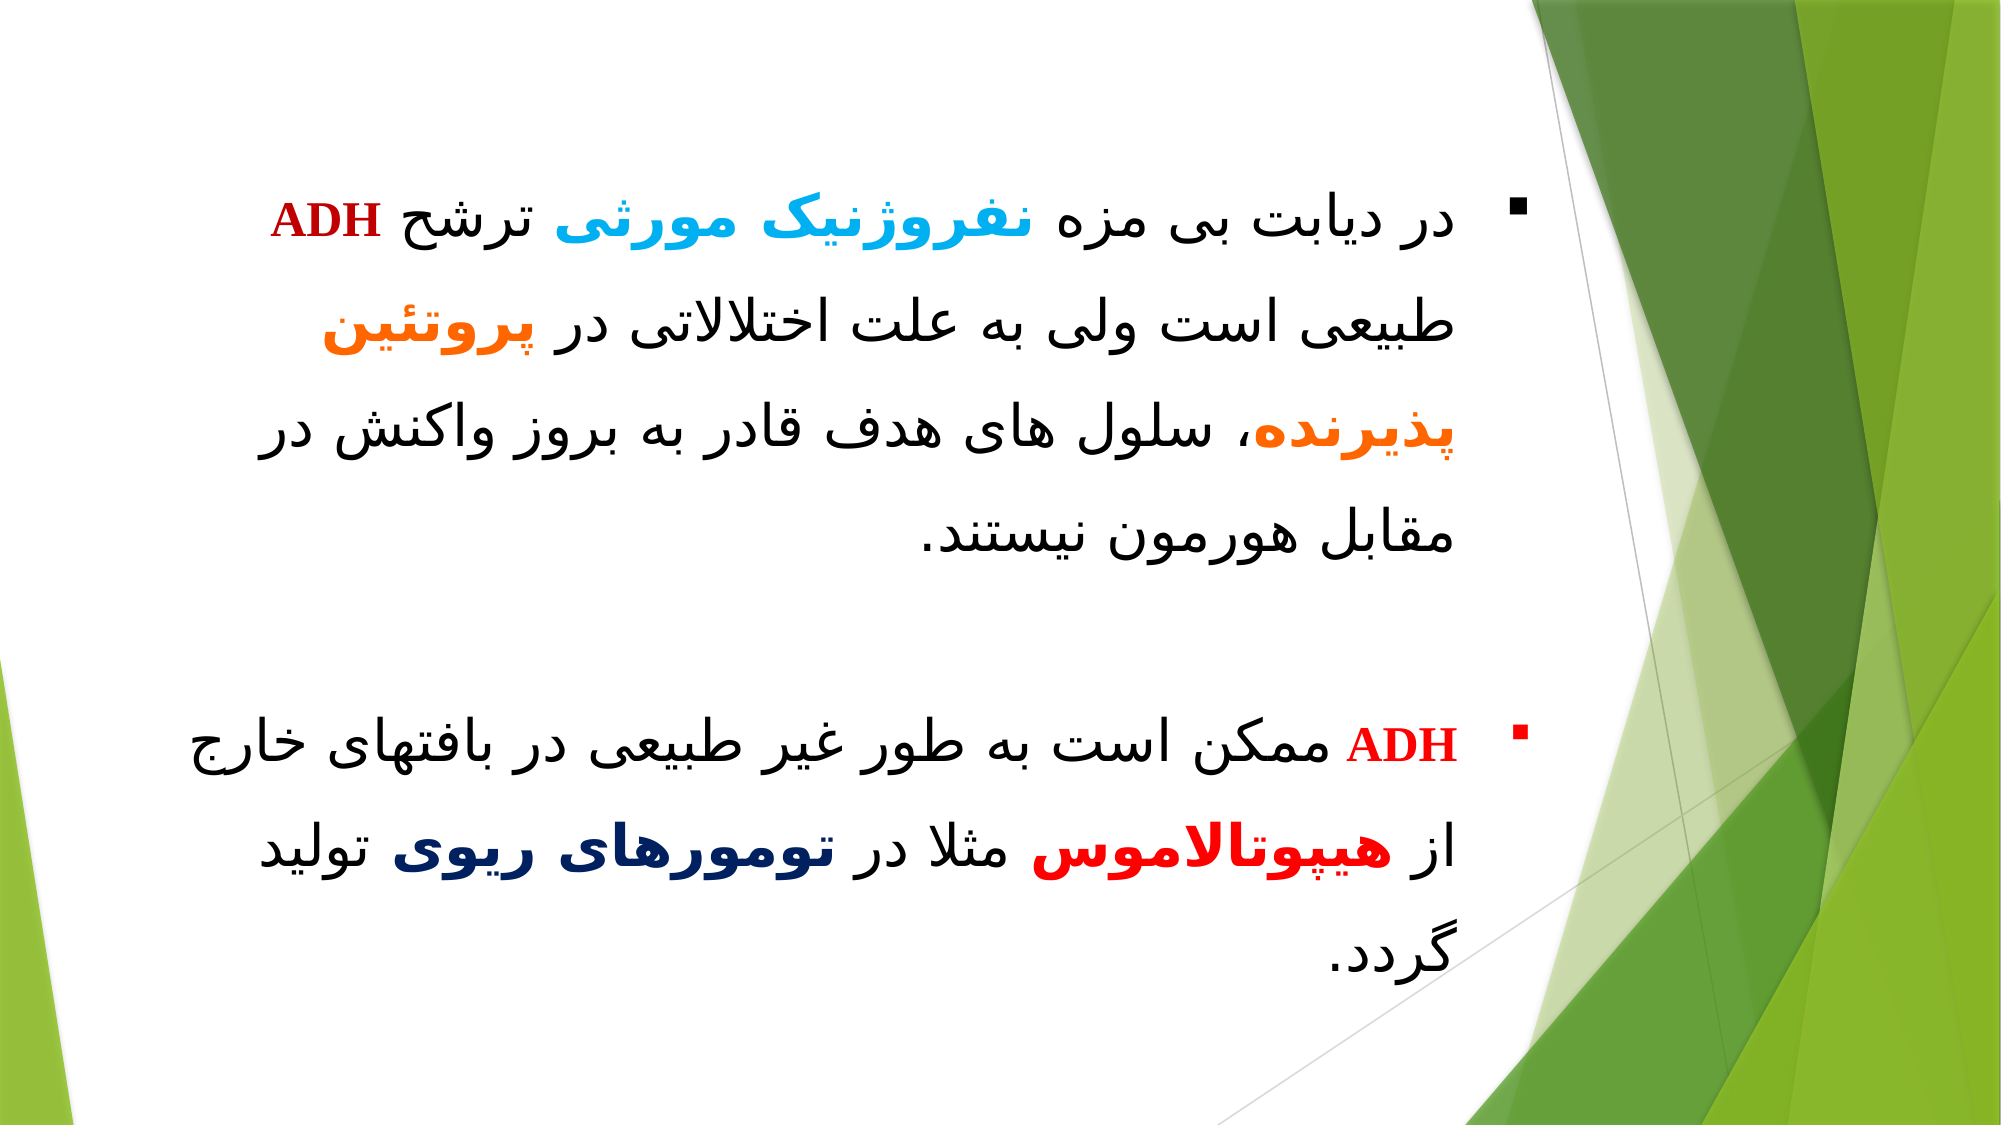

در دیابت بی مزه نفروژنیک مورثی ترشح ADH طبیعی است ولی به علت اختلالاتی در پروتئین پذیرنده، سلول های هدف قادر به بروز واکنش در مقابل هورمون نیستند.

ADH ممکن است به طور غیر طبیعی در بافتهای خارج از هیپوتالاموس مثلا در تومورهای ریوی تولید گردد.